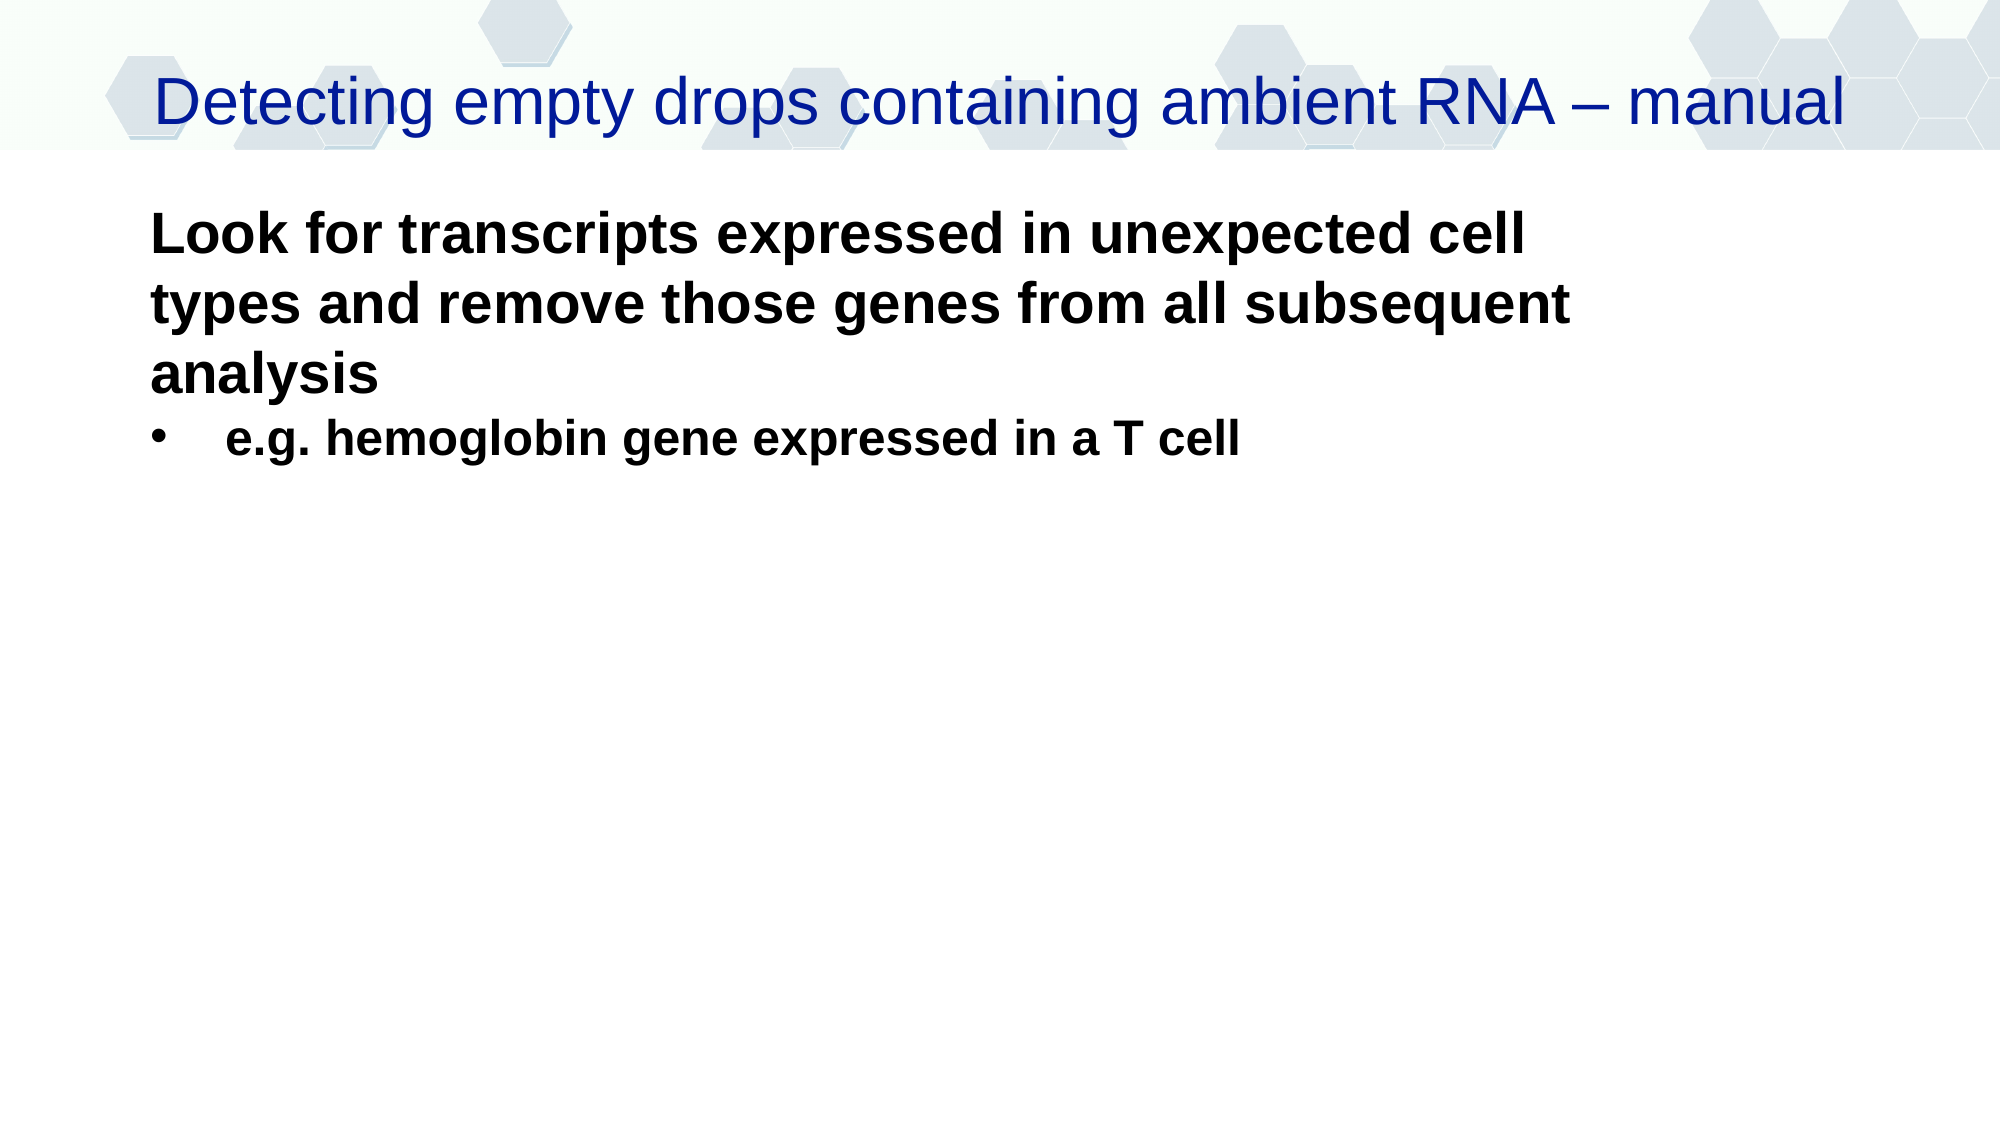

Detecting empty drops containing ambient RNA – manual
Look for transcripts expressed in unexpected cell types and remove those genes from all subsequent analysis
e.g. hemoglobin gene expressed in a T cell